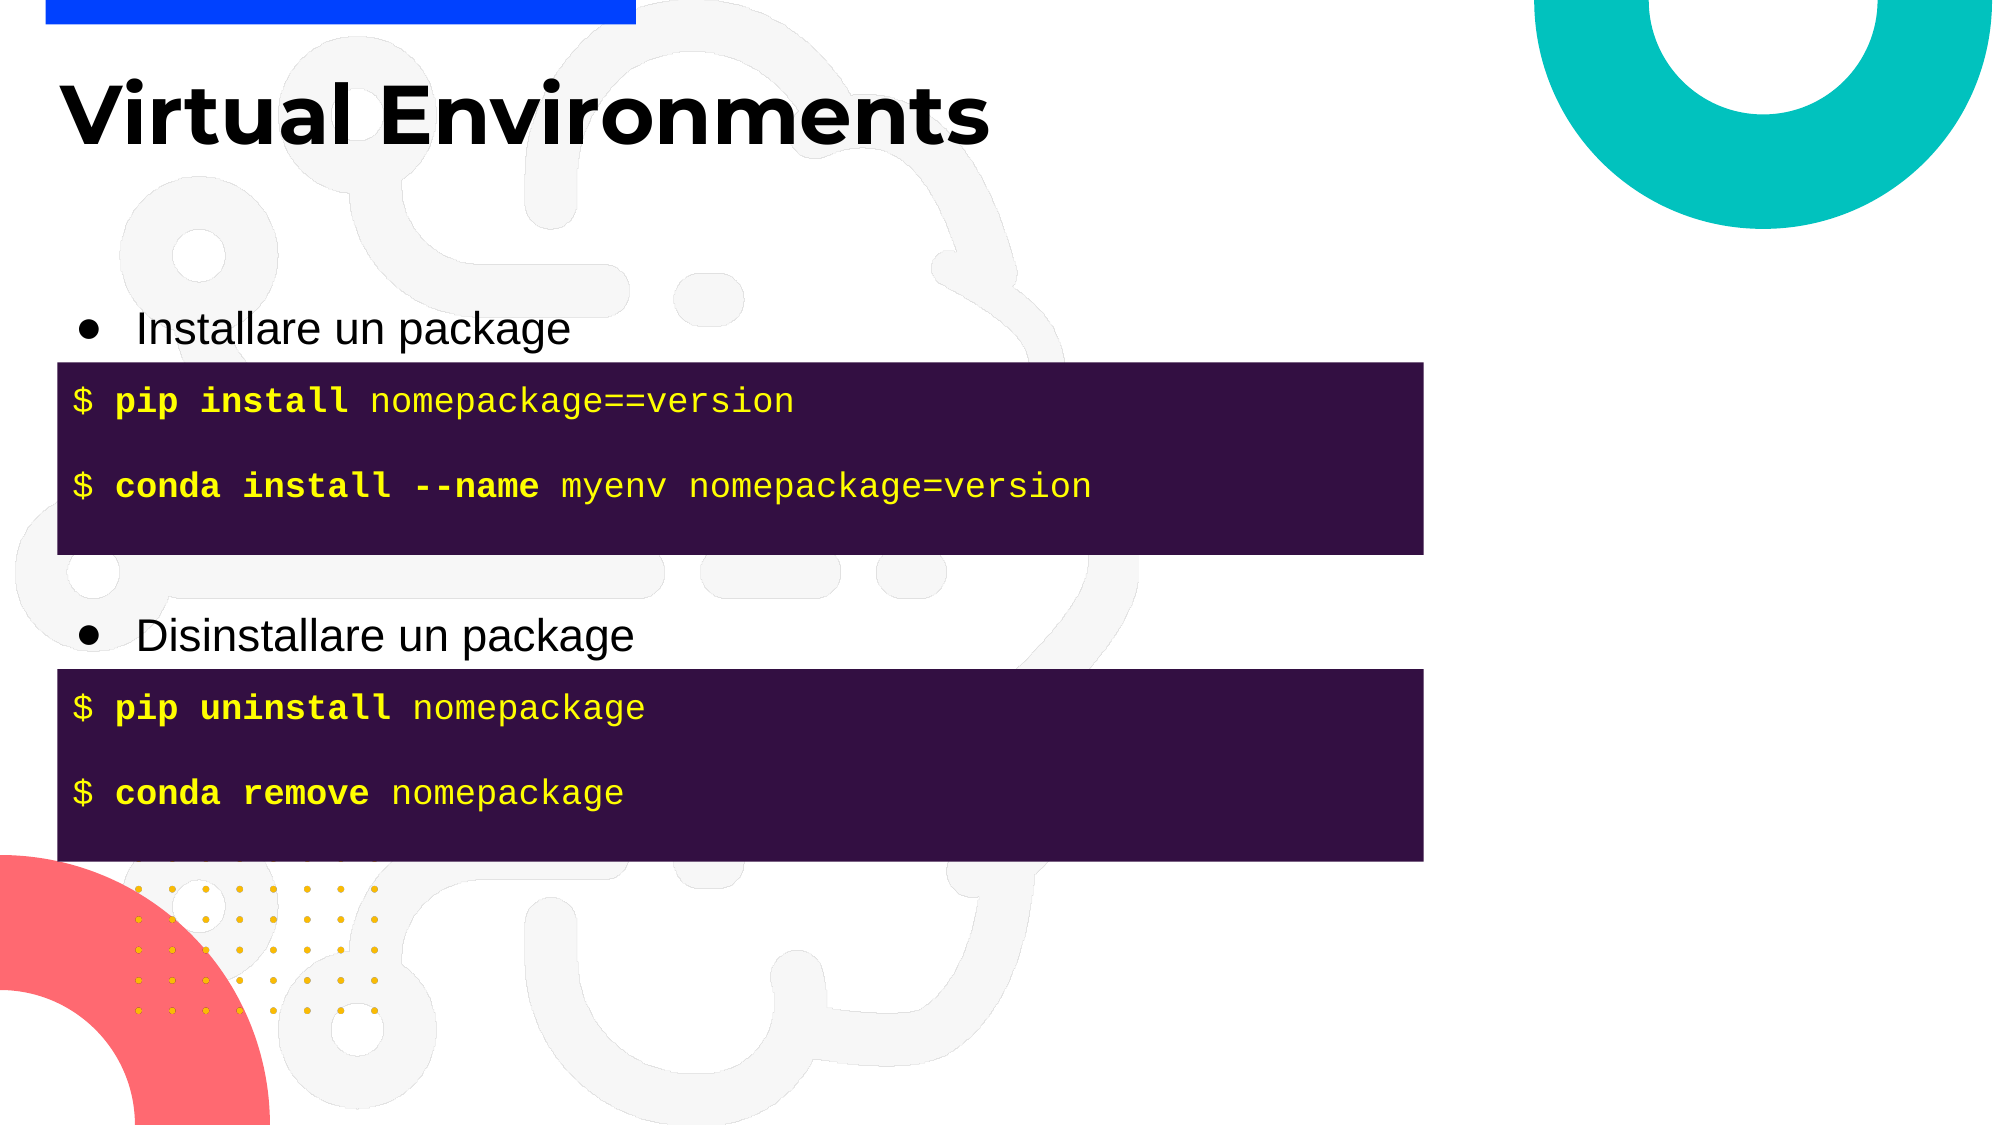

# Virtual Environments
Installare un package
$ pip install nomepackage==version

$ conda install --name myenv nomepackage=version

Disinstallare un package
$ pip uninstall nomepackage

$ conda remove nomepackage